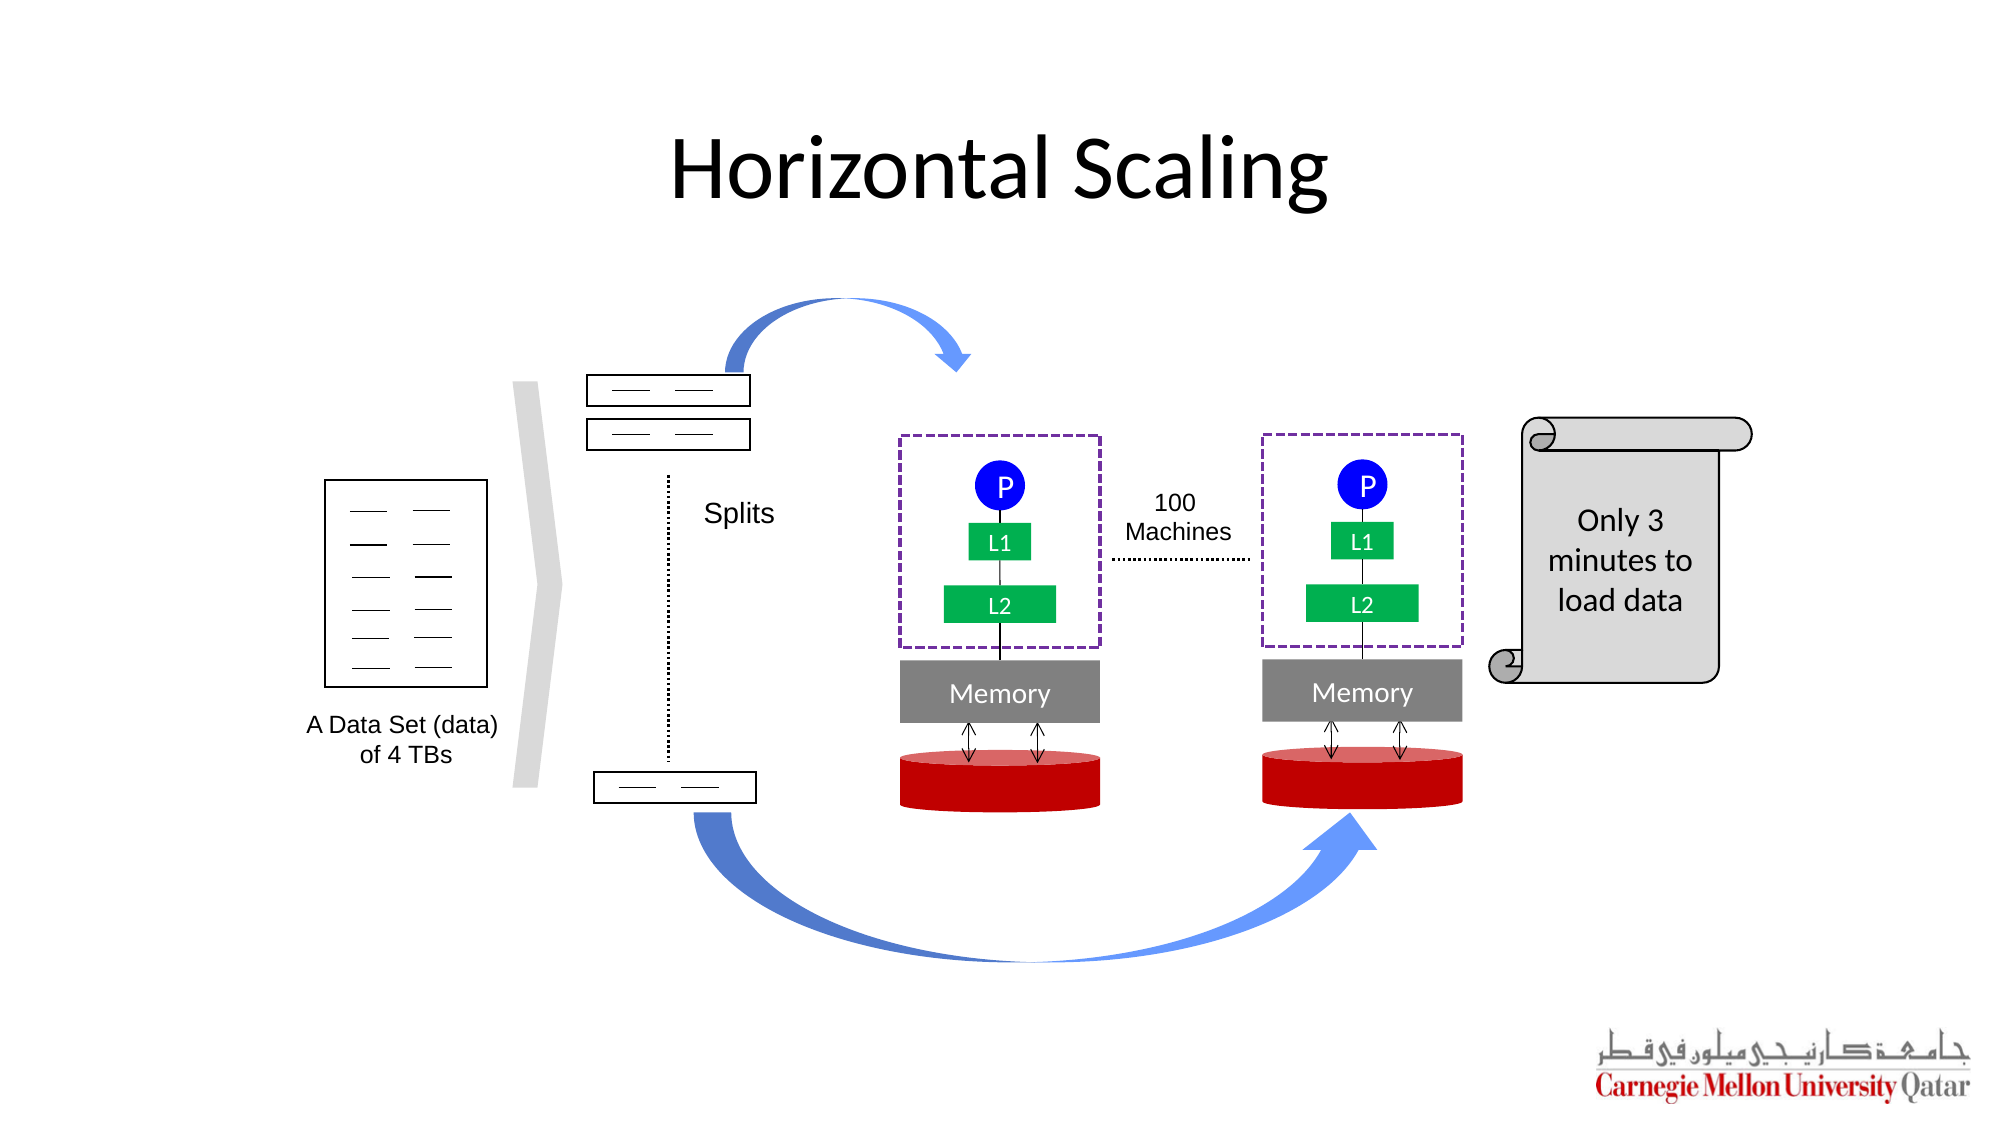

# Horizontal Scaling

Only 3 minutes to load data

P
P
100
Machines

Splits
L1
L1
L2
L2
Memory
Memory
A Data Set (data)
of 4 TBs